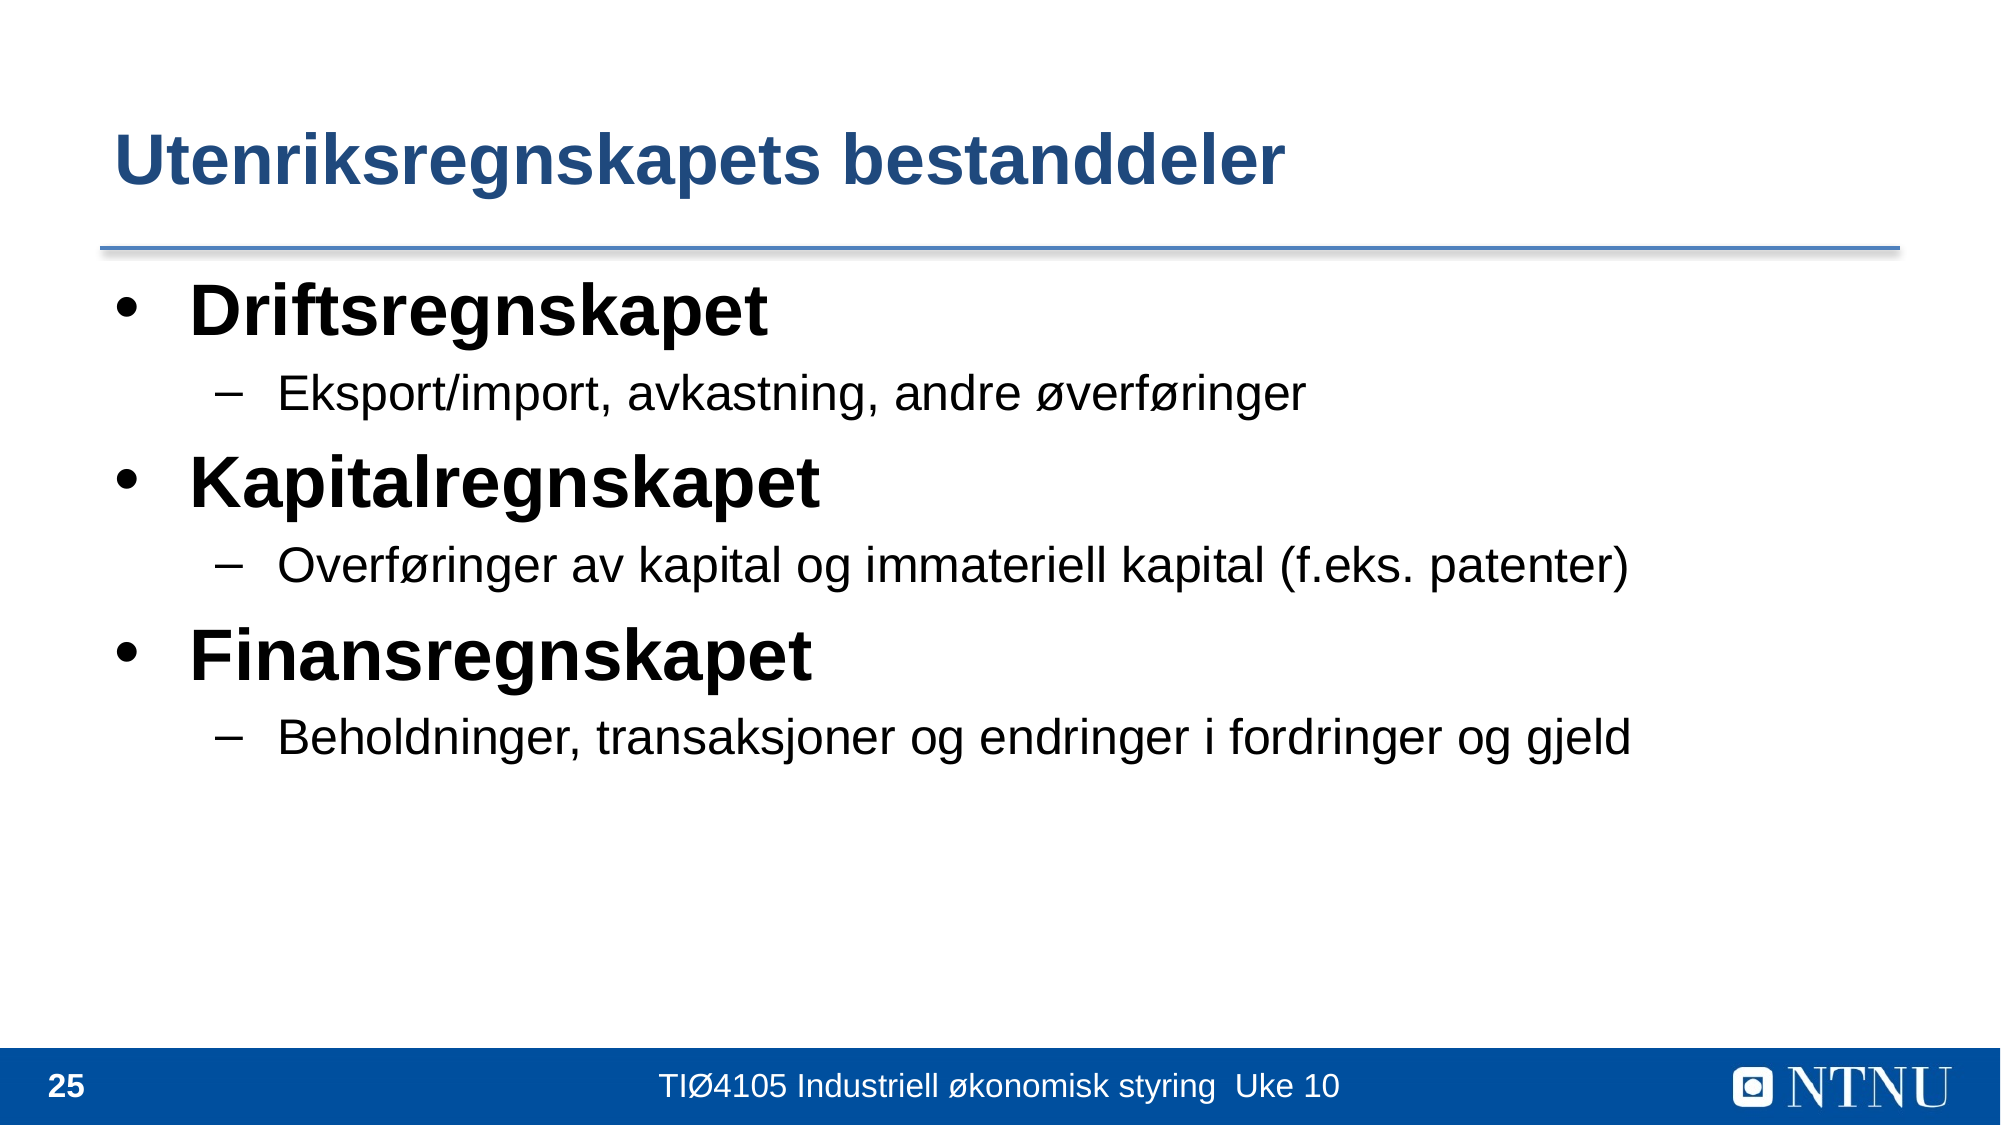

# Utenriksregnskapets bestanddeler
Driftsregnskapet
Eksport/import, avkastning, andre øverføringer
Kapitalregnskapet
Overføringer av kapital og immateriell kapital (f.eks. patenter)
Finansregnskapet
Beholdninger, transaksjoner og endringer i fordringer og gjeld

25
TIØ4105 Industriell økonomisk styring  Uke 10